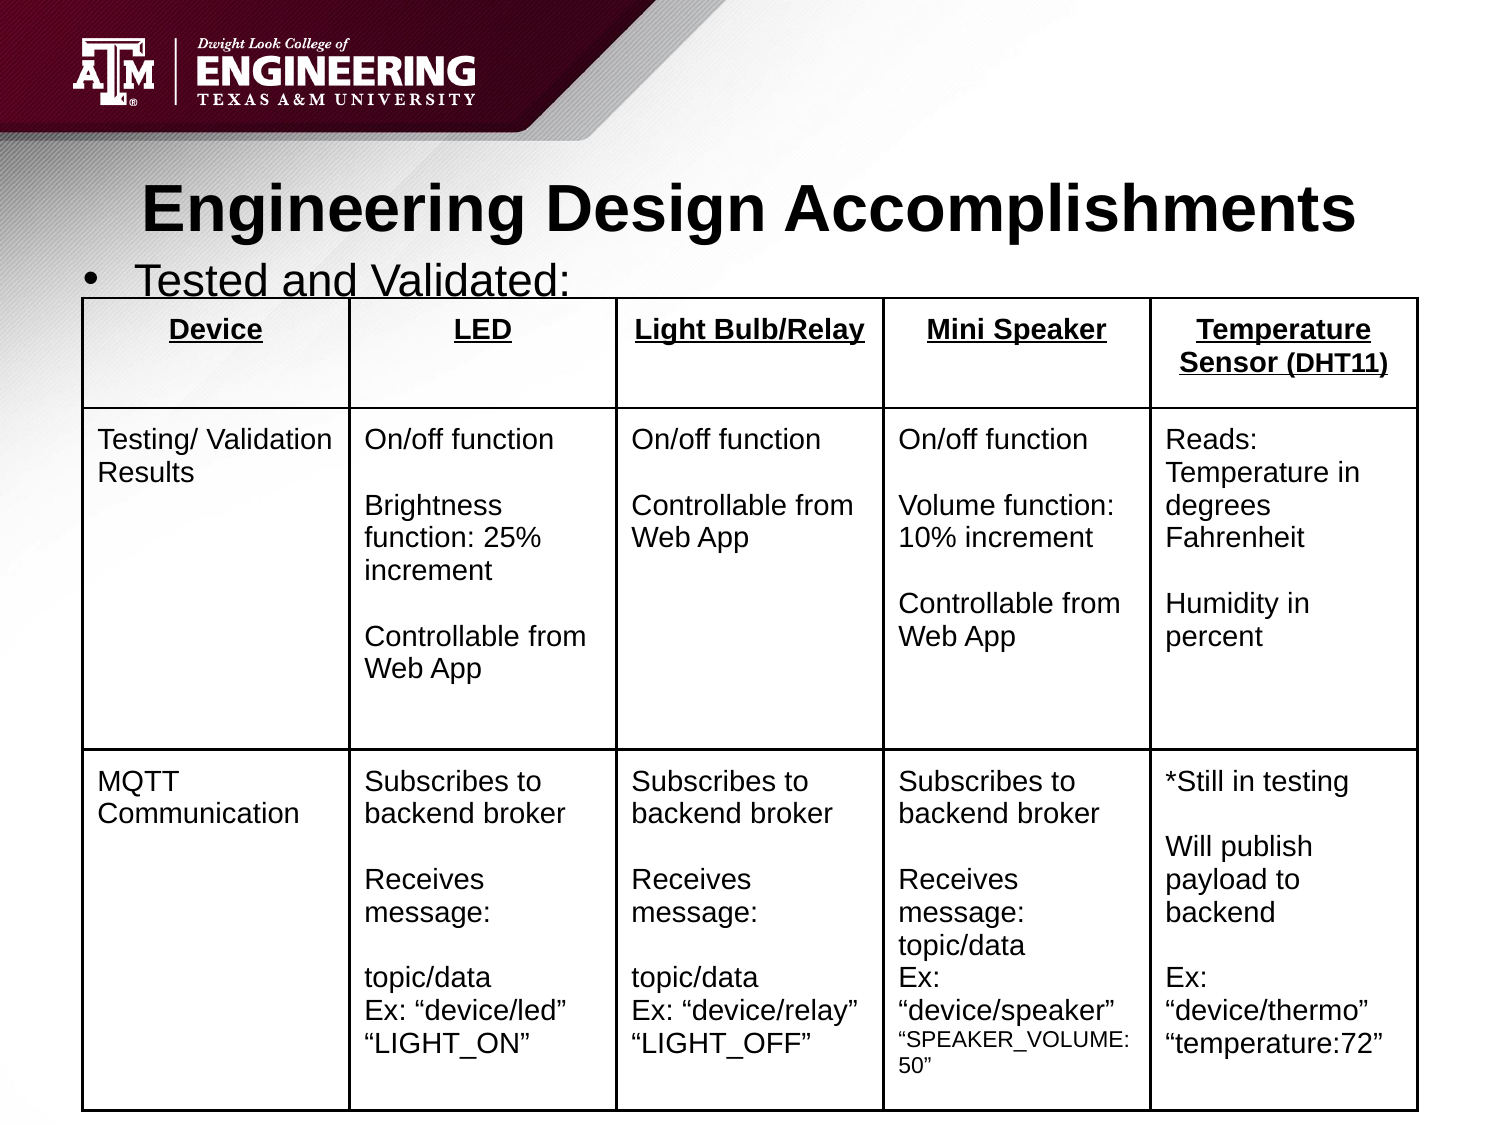

# Engineering Design Accomplishments
Tested and Validated:

| Device | LED | Light Bulb/Relay | Mini Speaker | Temperature Sensor (DHT11) |
| --- | --- | --- | --- | --- |
| Testing/ Validation Results | On/off function Brightness function: 25% increment Controllable from Web App | On/off function Controllable from Web App | On/off function Volume function: 10% increment Controllable from Web App | Reads: Temperature in degrees Fahrenheit Humidity in percent |
| MQTT Communication | Subscribes to backend broker Receives message: topic/data Ex: “device/led” “LIGHT\_ON” | Subscribes to backend broker Receives message: topic/data Ex: “device/relay” “LIGHT\_OFF” | Subscribes to backend broker Receives message: topic/data Ex: “device/speaker” “SPEAKER\_VOLUME:50” | \*Still in testing Will publish payload to backend Ex: “device/thermo” “temperature:72” |